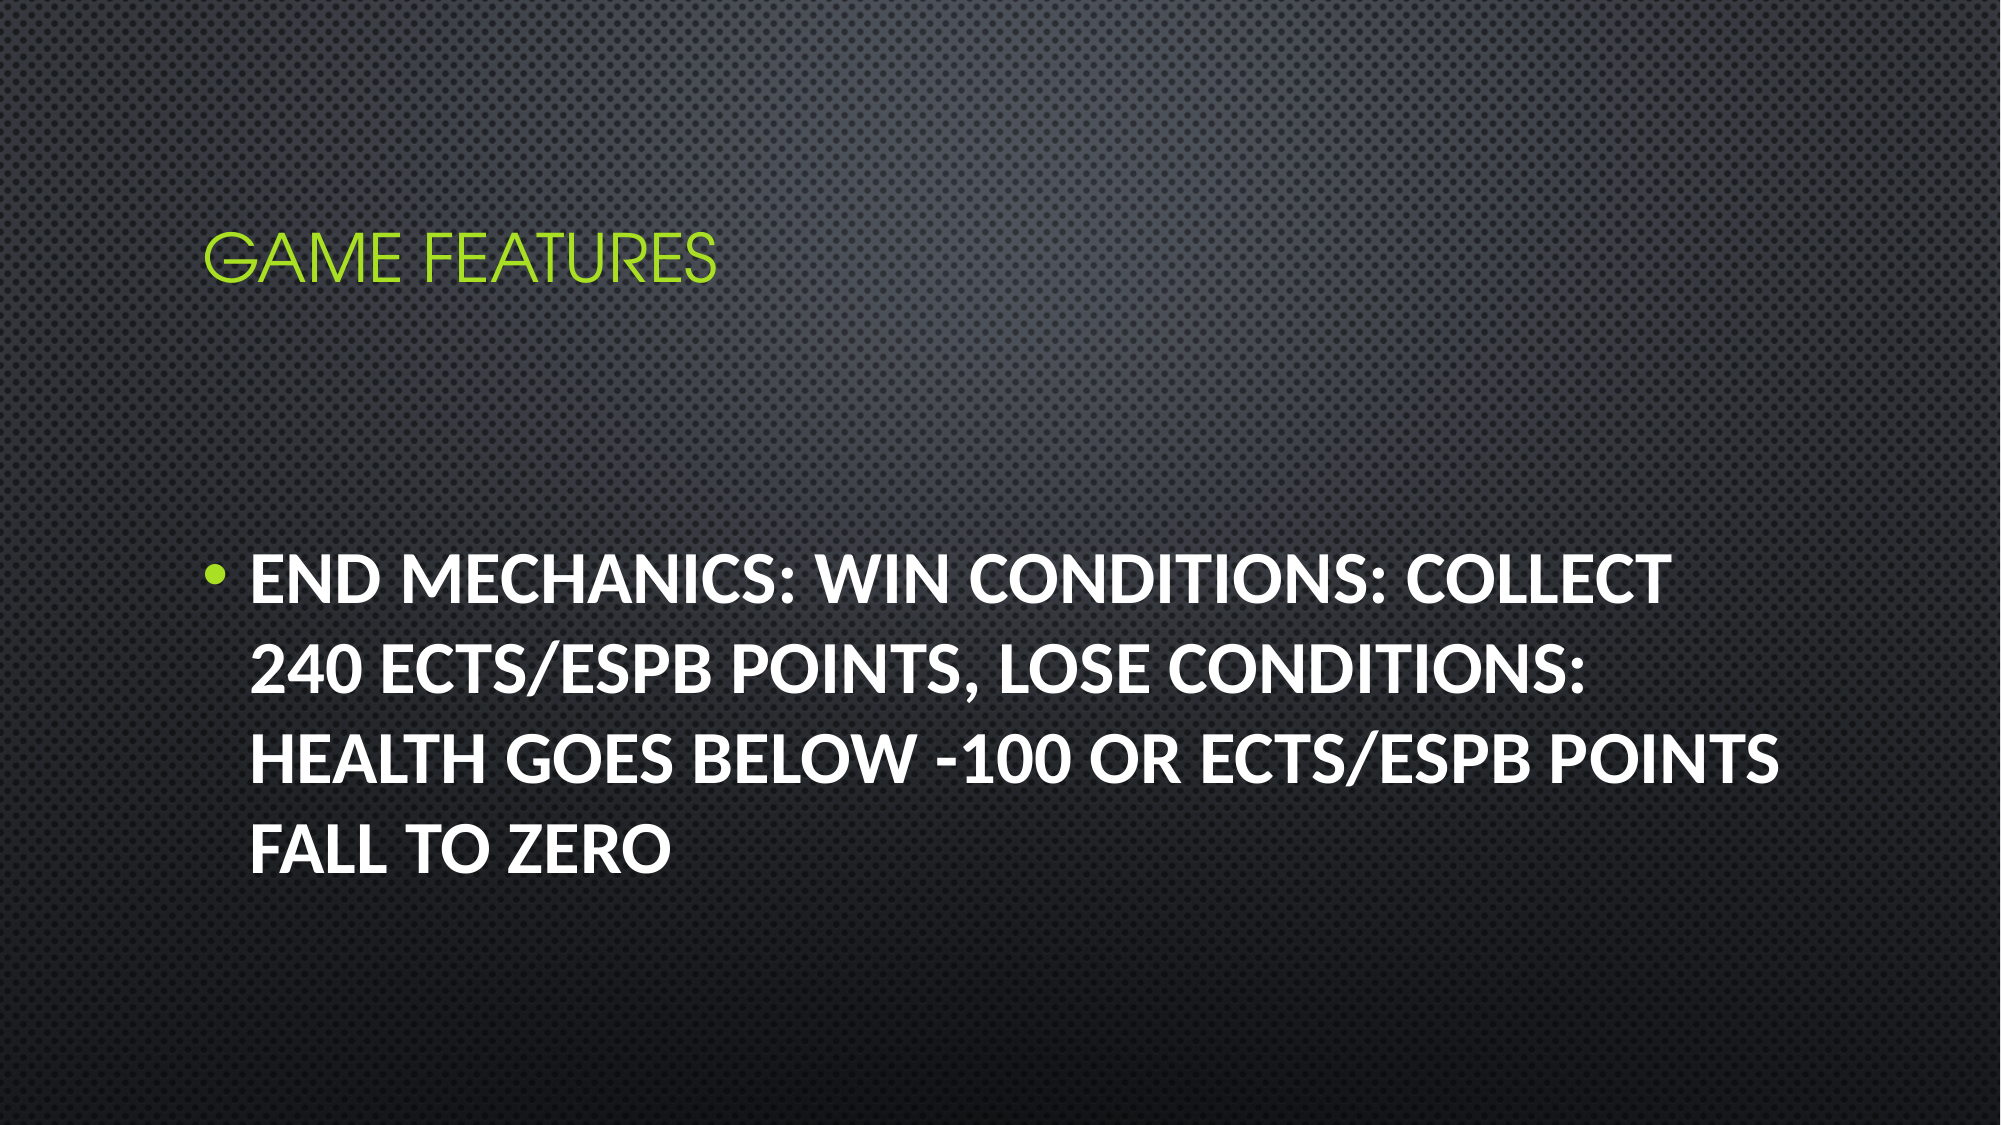

# Game features
End mechanics: win conditions: collect 240 ects/espb points, lose conditions: health goes below -100 or ects/espb points fall to zero